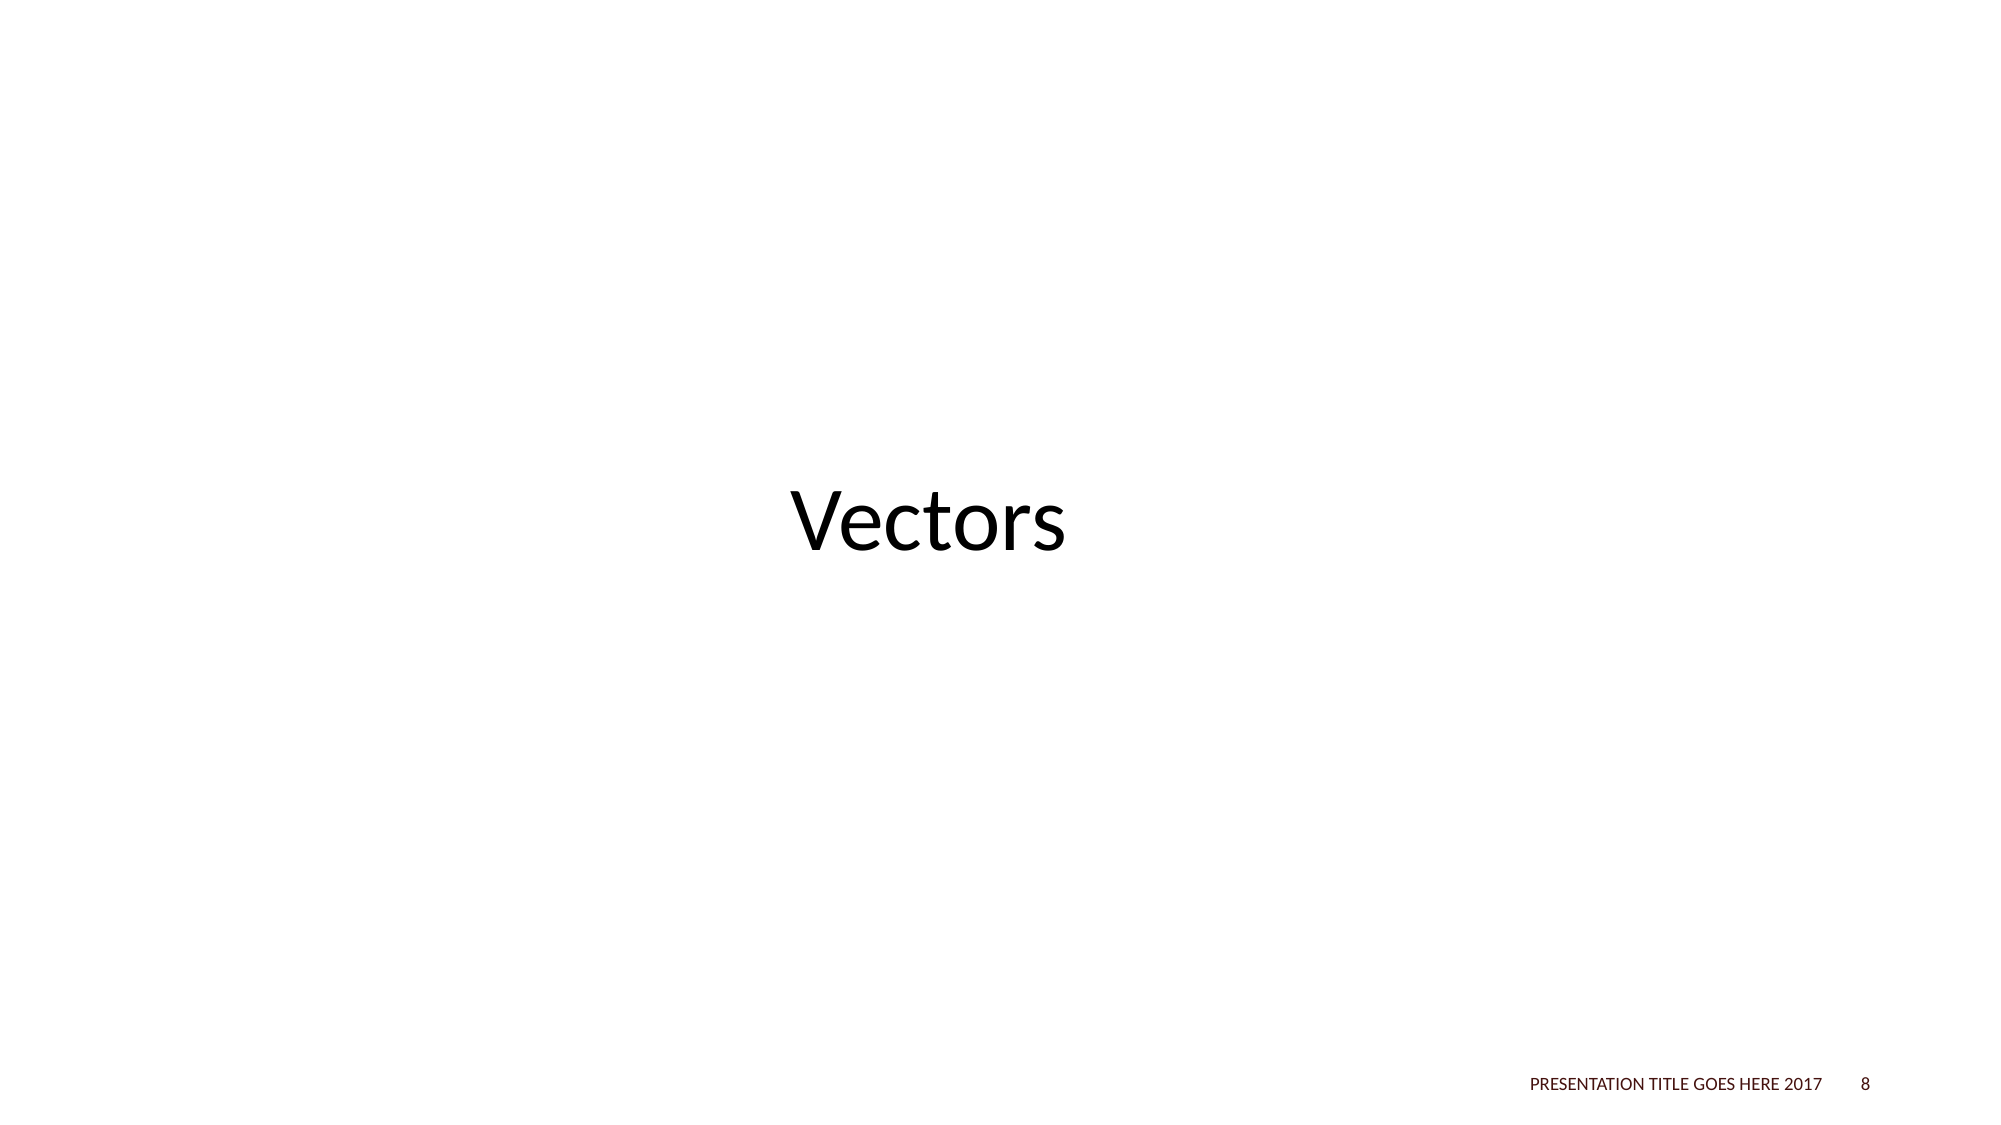

# Vectors
PRESENTATION TITLE GOES HERE 2017
8